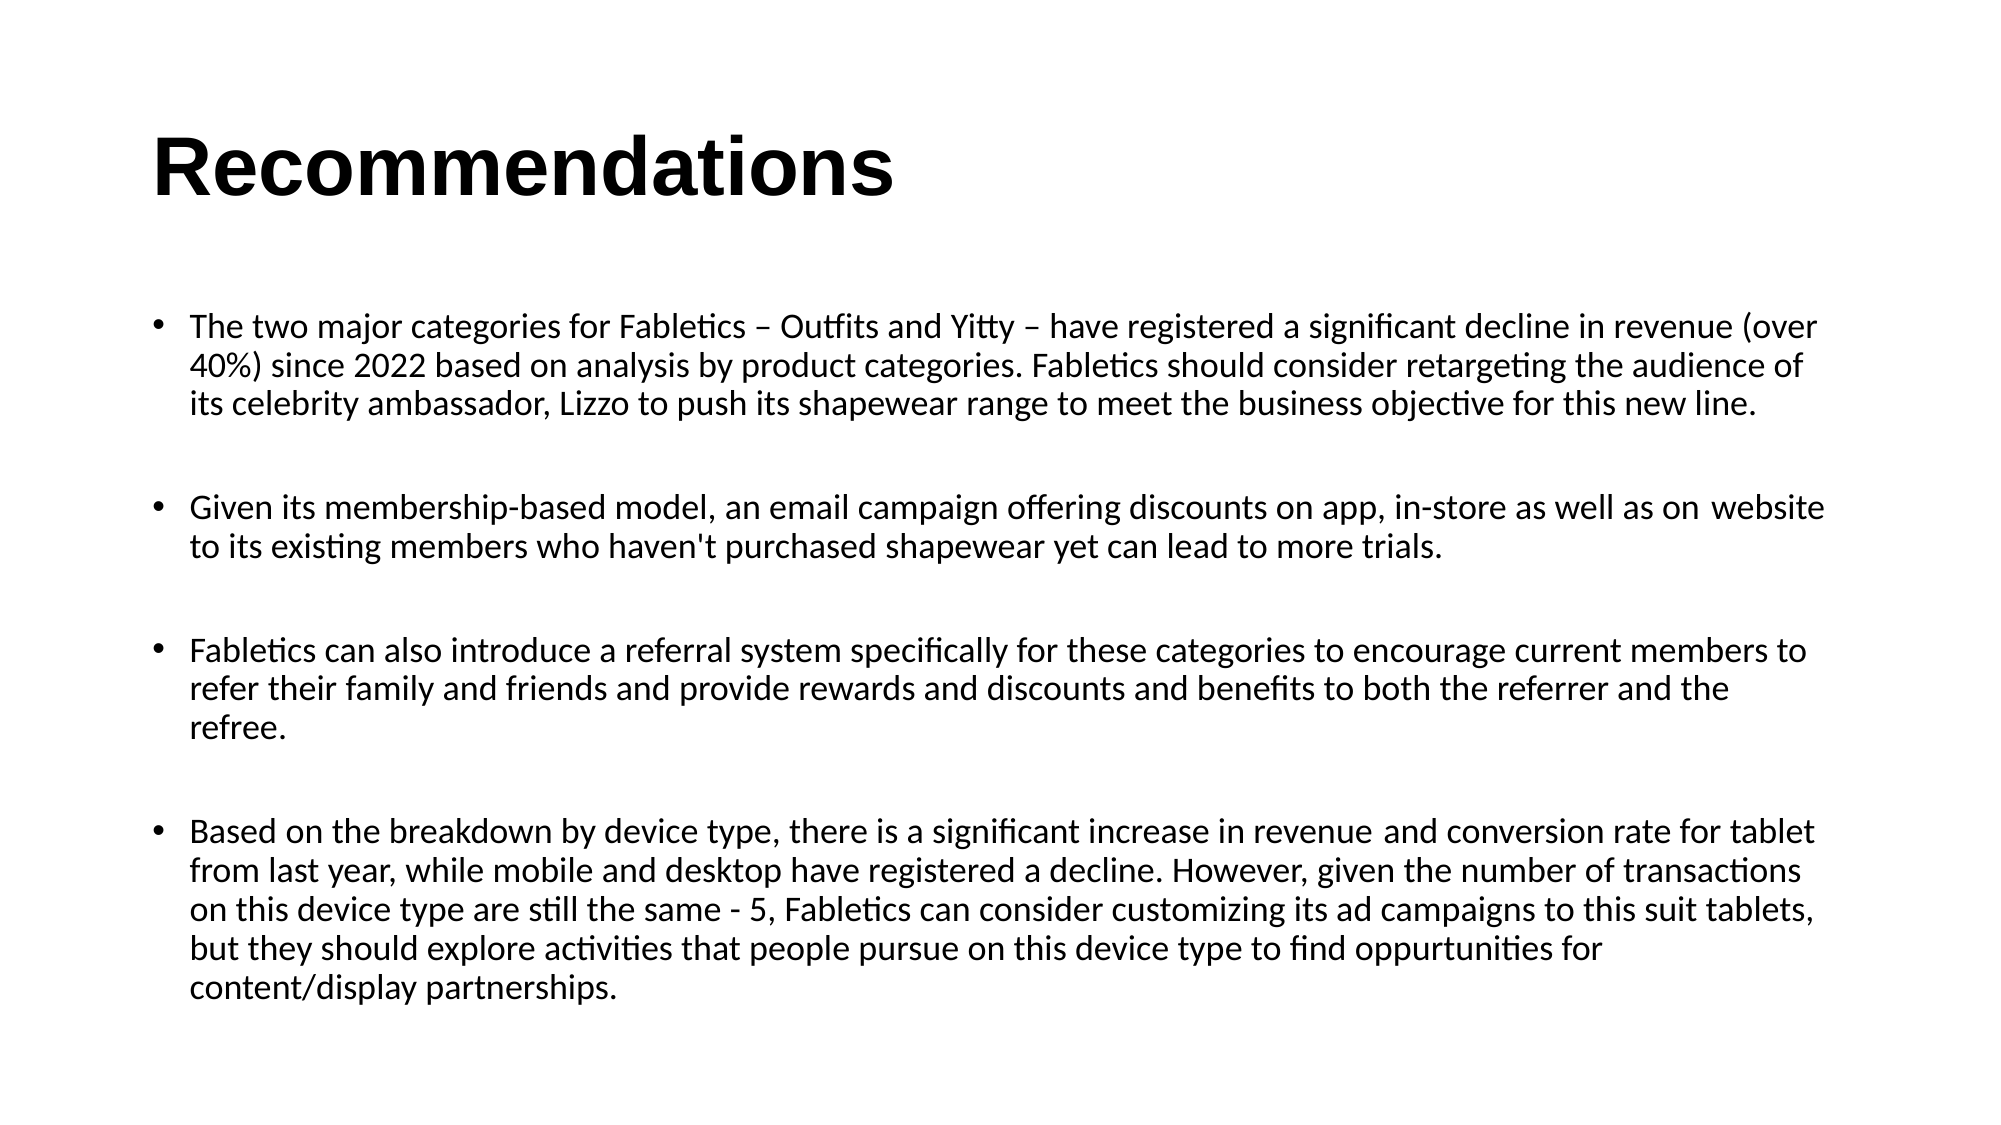

# Recommendations
The two major categories for Fabletics – Outfits and Yitty – have registered a significant decline in revenue (over 40%) since 2022 based on analysis by product categories. Fabletics should consider retargeting the audience of its celebrity ambassador, Lizzo to push its shapewear range to meet the business objective for this new line.

Given its membership-based model, an email campaign offering discounts on app, in-store as well as on website to its existing members who haven't purchased shapewear yet can lead to more trials.

Fabletics can also introduce a referral system specifically for these categories to encourage current members to refer their family and friends and provide rewards and discounts and benefits to both the referrer and the refree.

Based on the breakdown by device type, there is a significant increase in revenue and conversion rate for tablet from last year, while mobile and desktop have registered a decline. However, given the number of transactions on this device type are still the same - 5, Fabletics can consider customizing its ad campaigns to this suit tablets, but they should explore activities that people pursue on this device type to find oppurtunities for content/display partnerships.